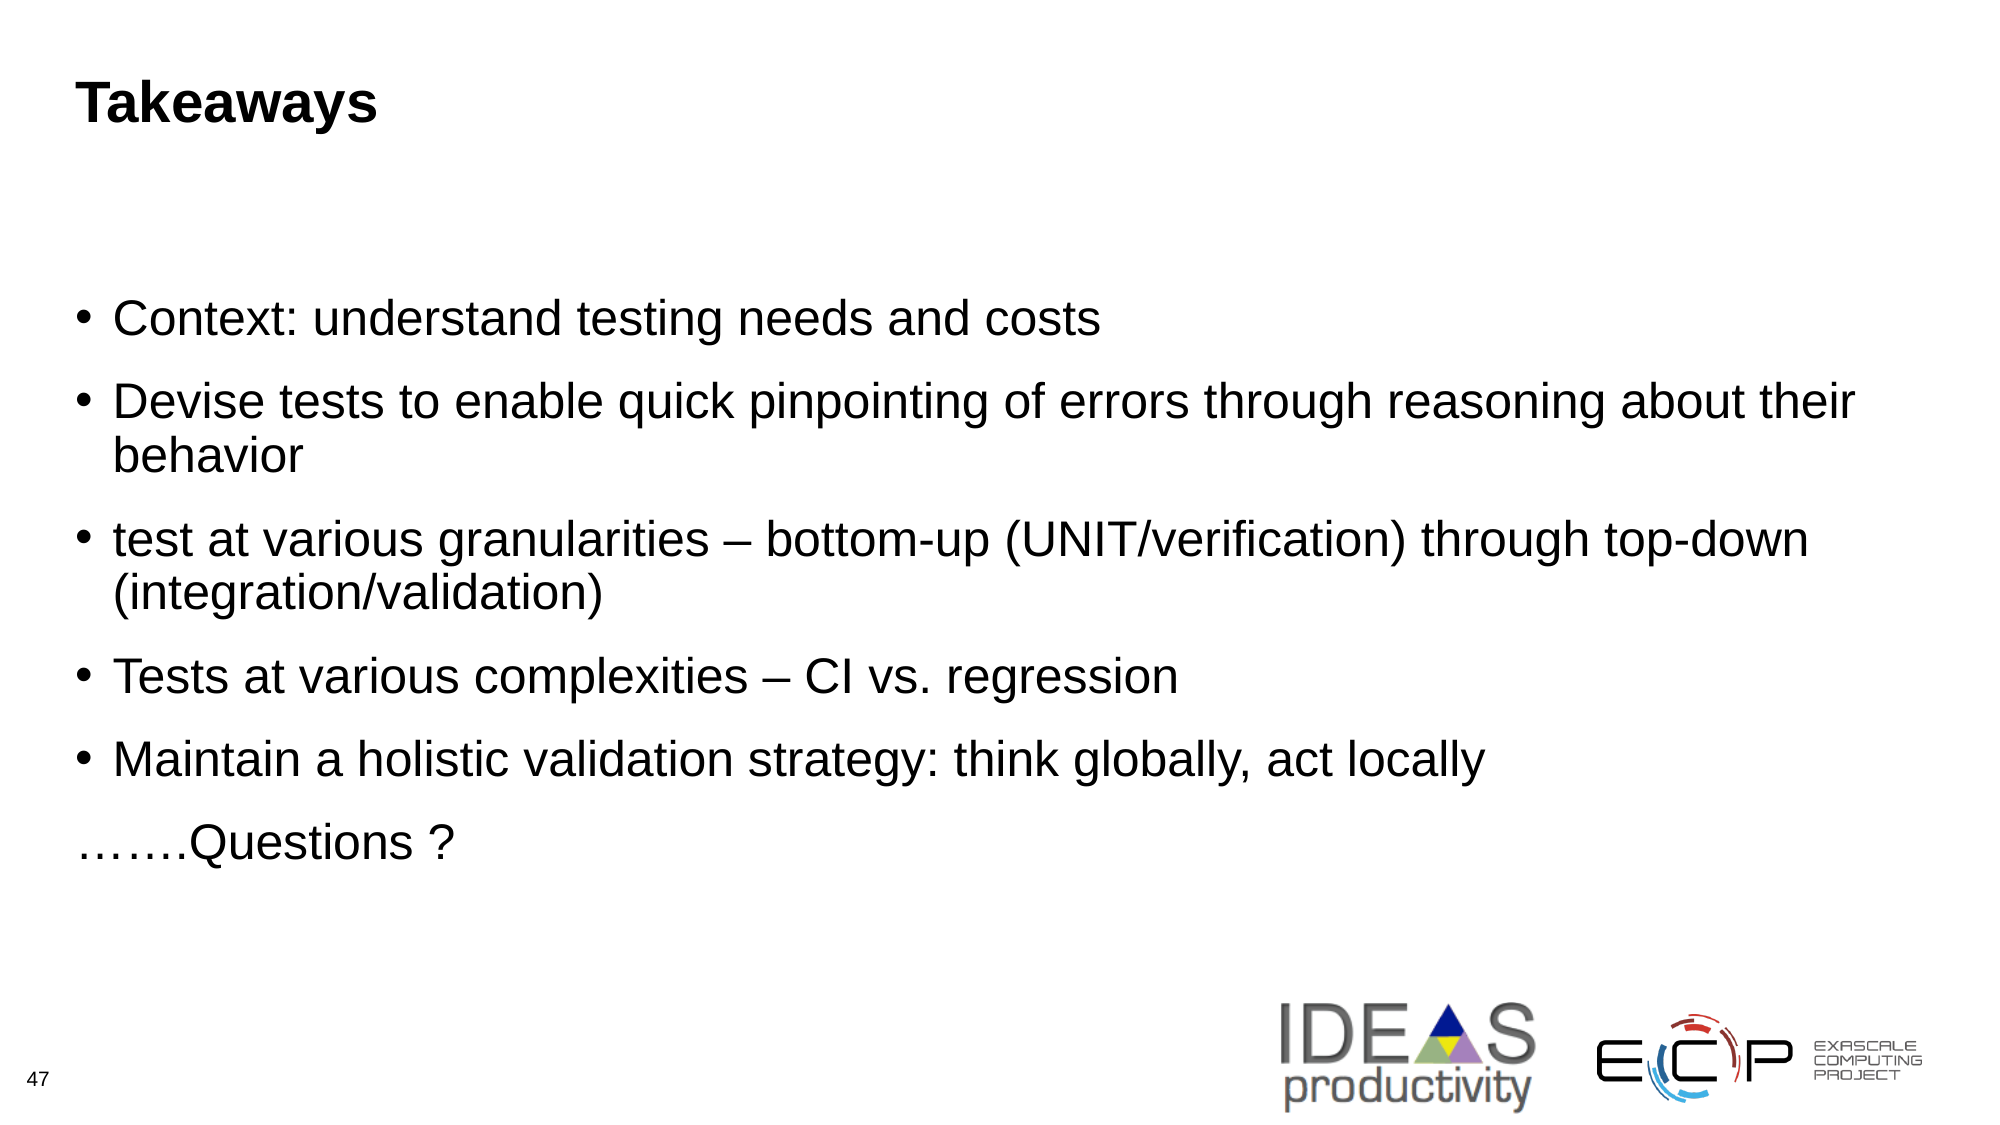

# Takeaways
Context: understand testing needs and costs
Devise tests to enable quick pinpointing of errors through reasoning about their behavior
test at various granularities – bottom-up (UNIT/verification) through top-down (integration/validation)
Tests at various complexities – CI vs. regression
Maintain a holistic validation strategy: think globally, act locally
…….Questions ?